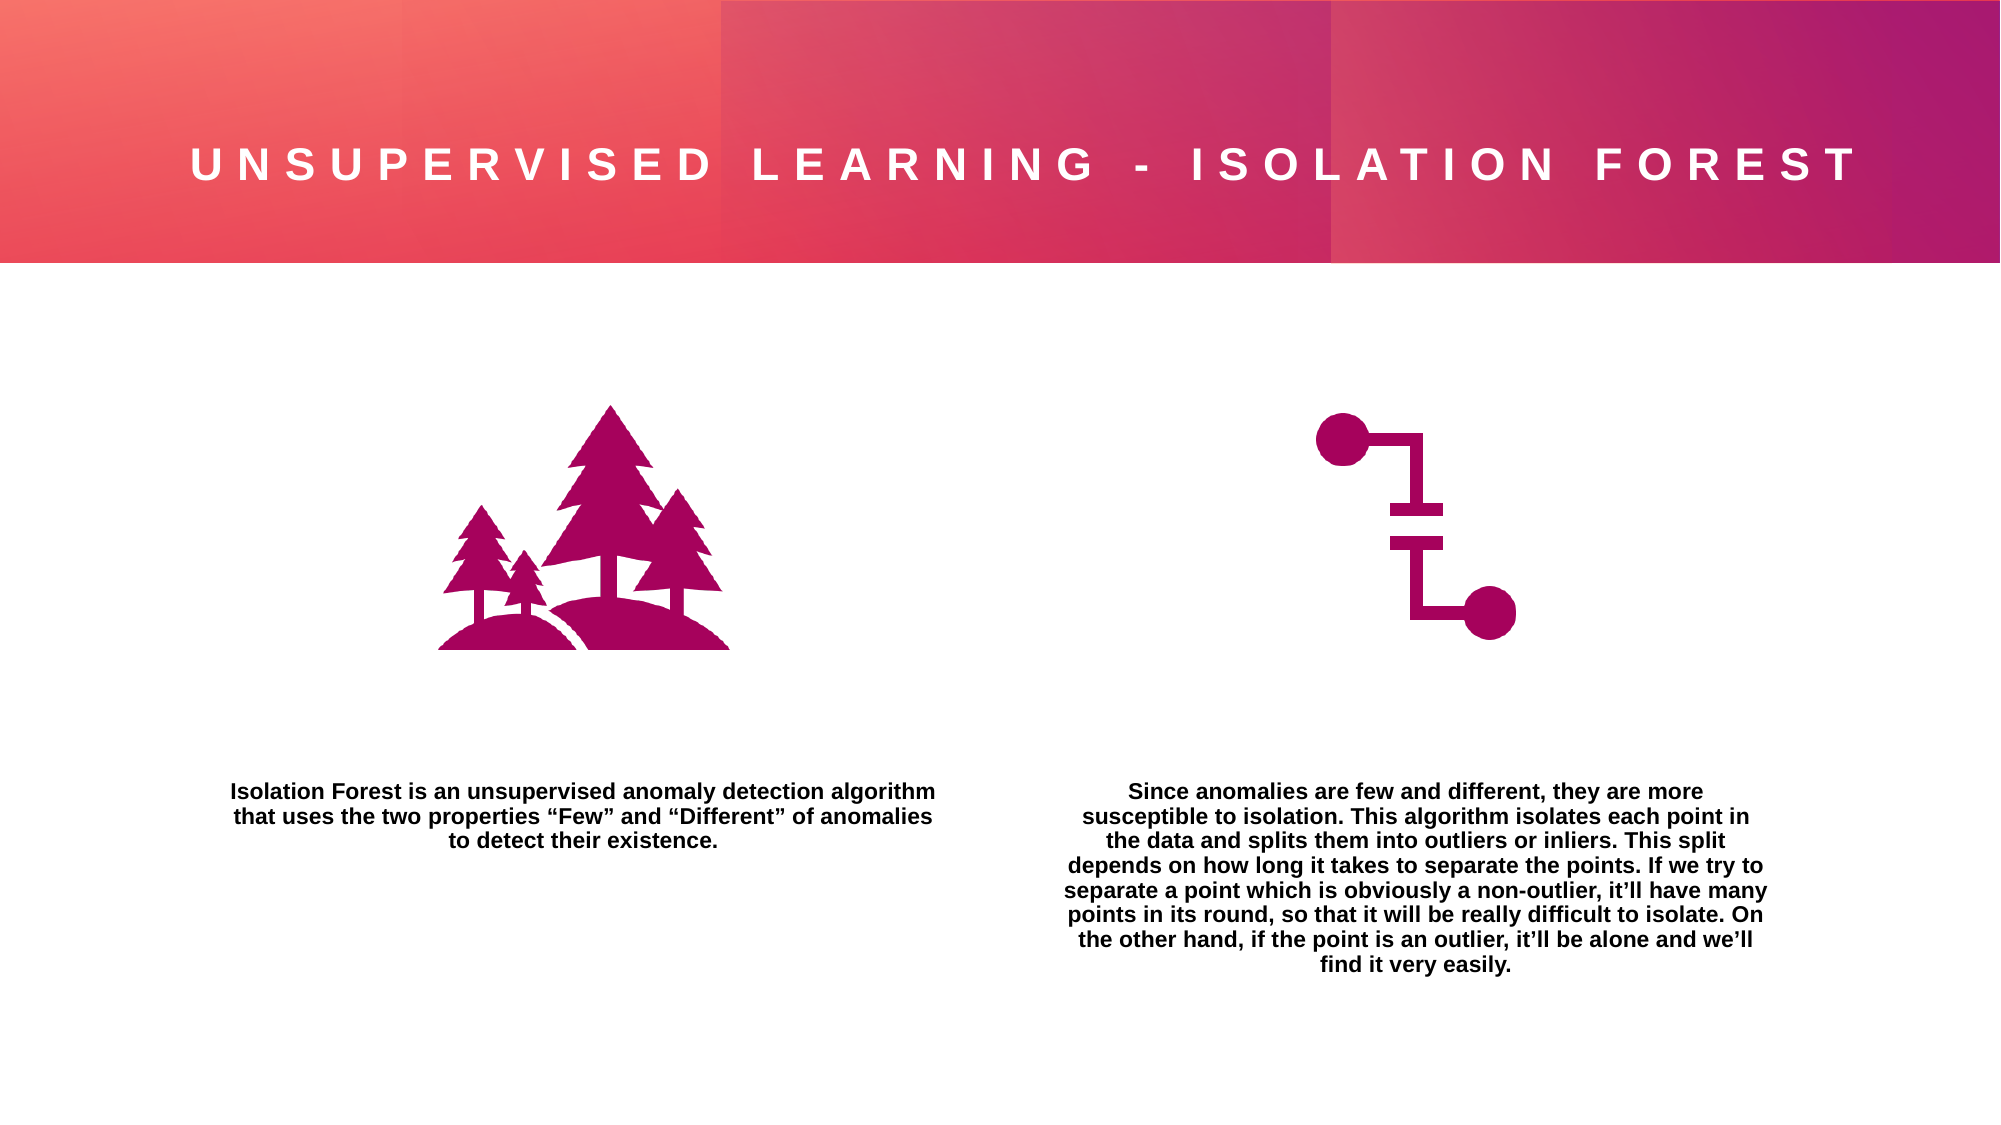

# Unsupervised learning - Isolation forest
Isolation Forest is an unsupervised anomaly detection algorithm that uses the two properties “Few” and “Different” of anomalies to detect their existence.
Since anomalies are few and different, they are more susceptible to isolation. This algorithm isolates each point in the data and splits them into outliers or inliers. This split depends on how long it takes to separate the points. If we try to separate a point which is obviously a non-outlier, it’ll have many points in its round, so that it will be really difficult to isolate. On the other hand, if the point is an outlier, it’ll be alone and we’ll find it very easily.